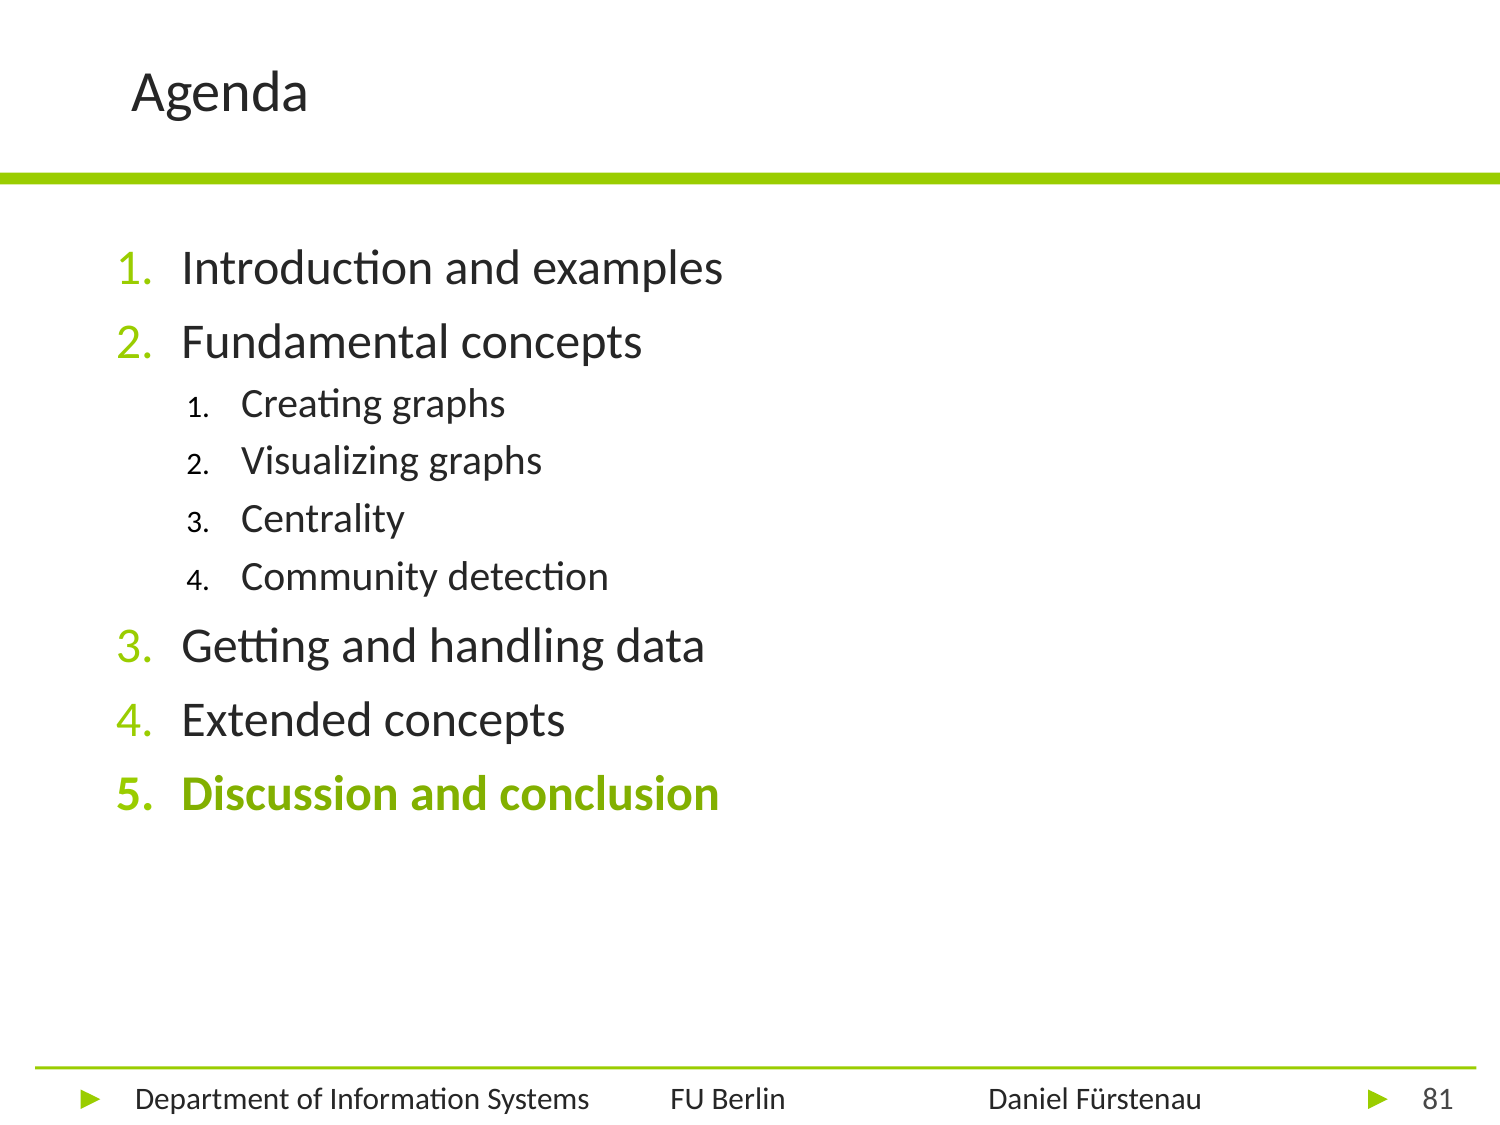

# Agenda
Introduction and examples
Fundamental concepts
Creating graphs
Visualizing graphs
Centrality
Community detection
Getting and handling data
Extended concepts
Discussion and conclusion
81